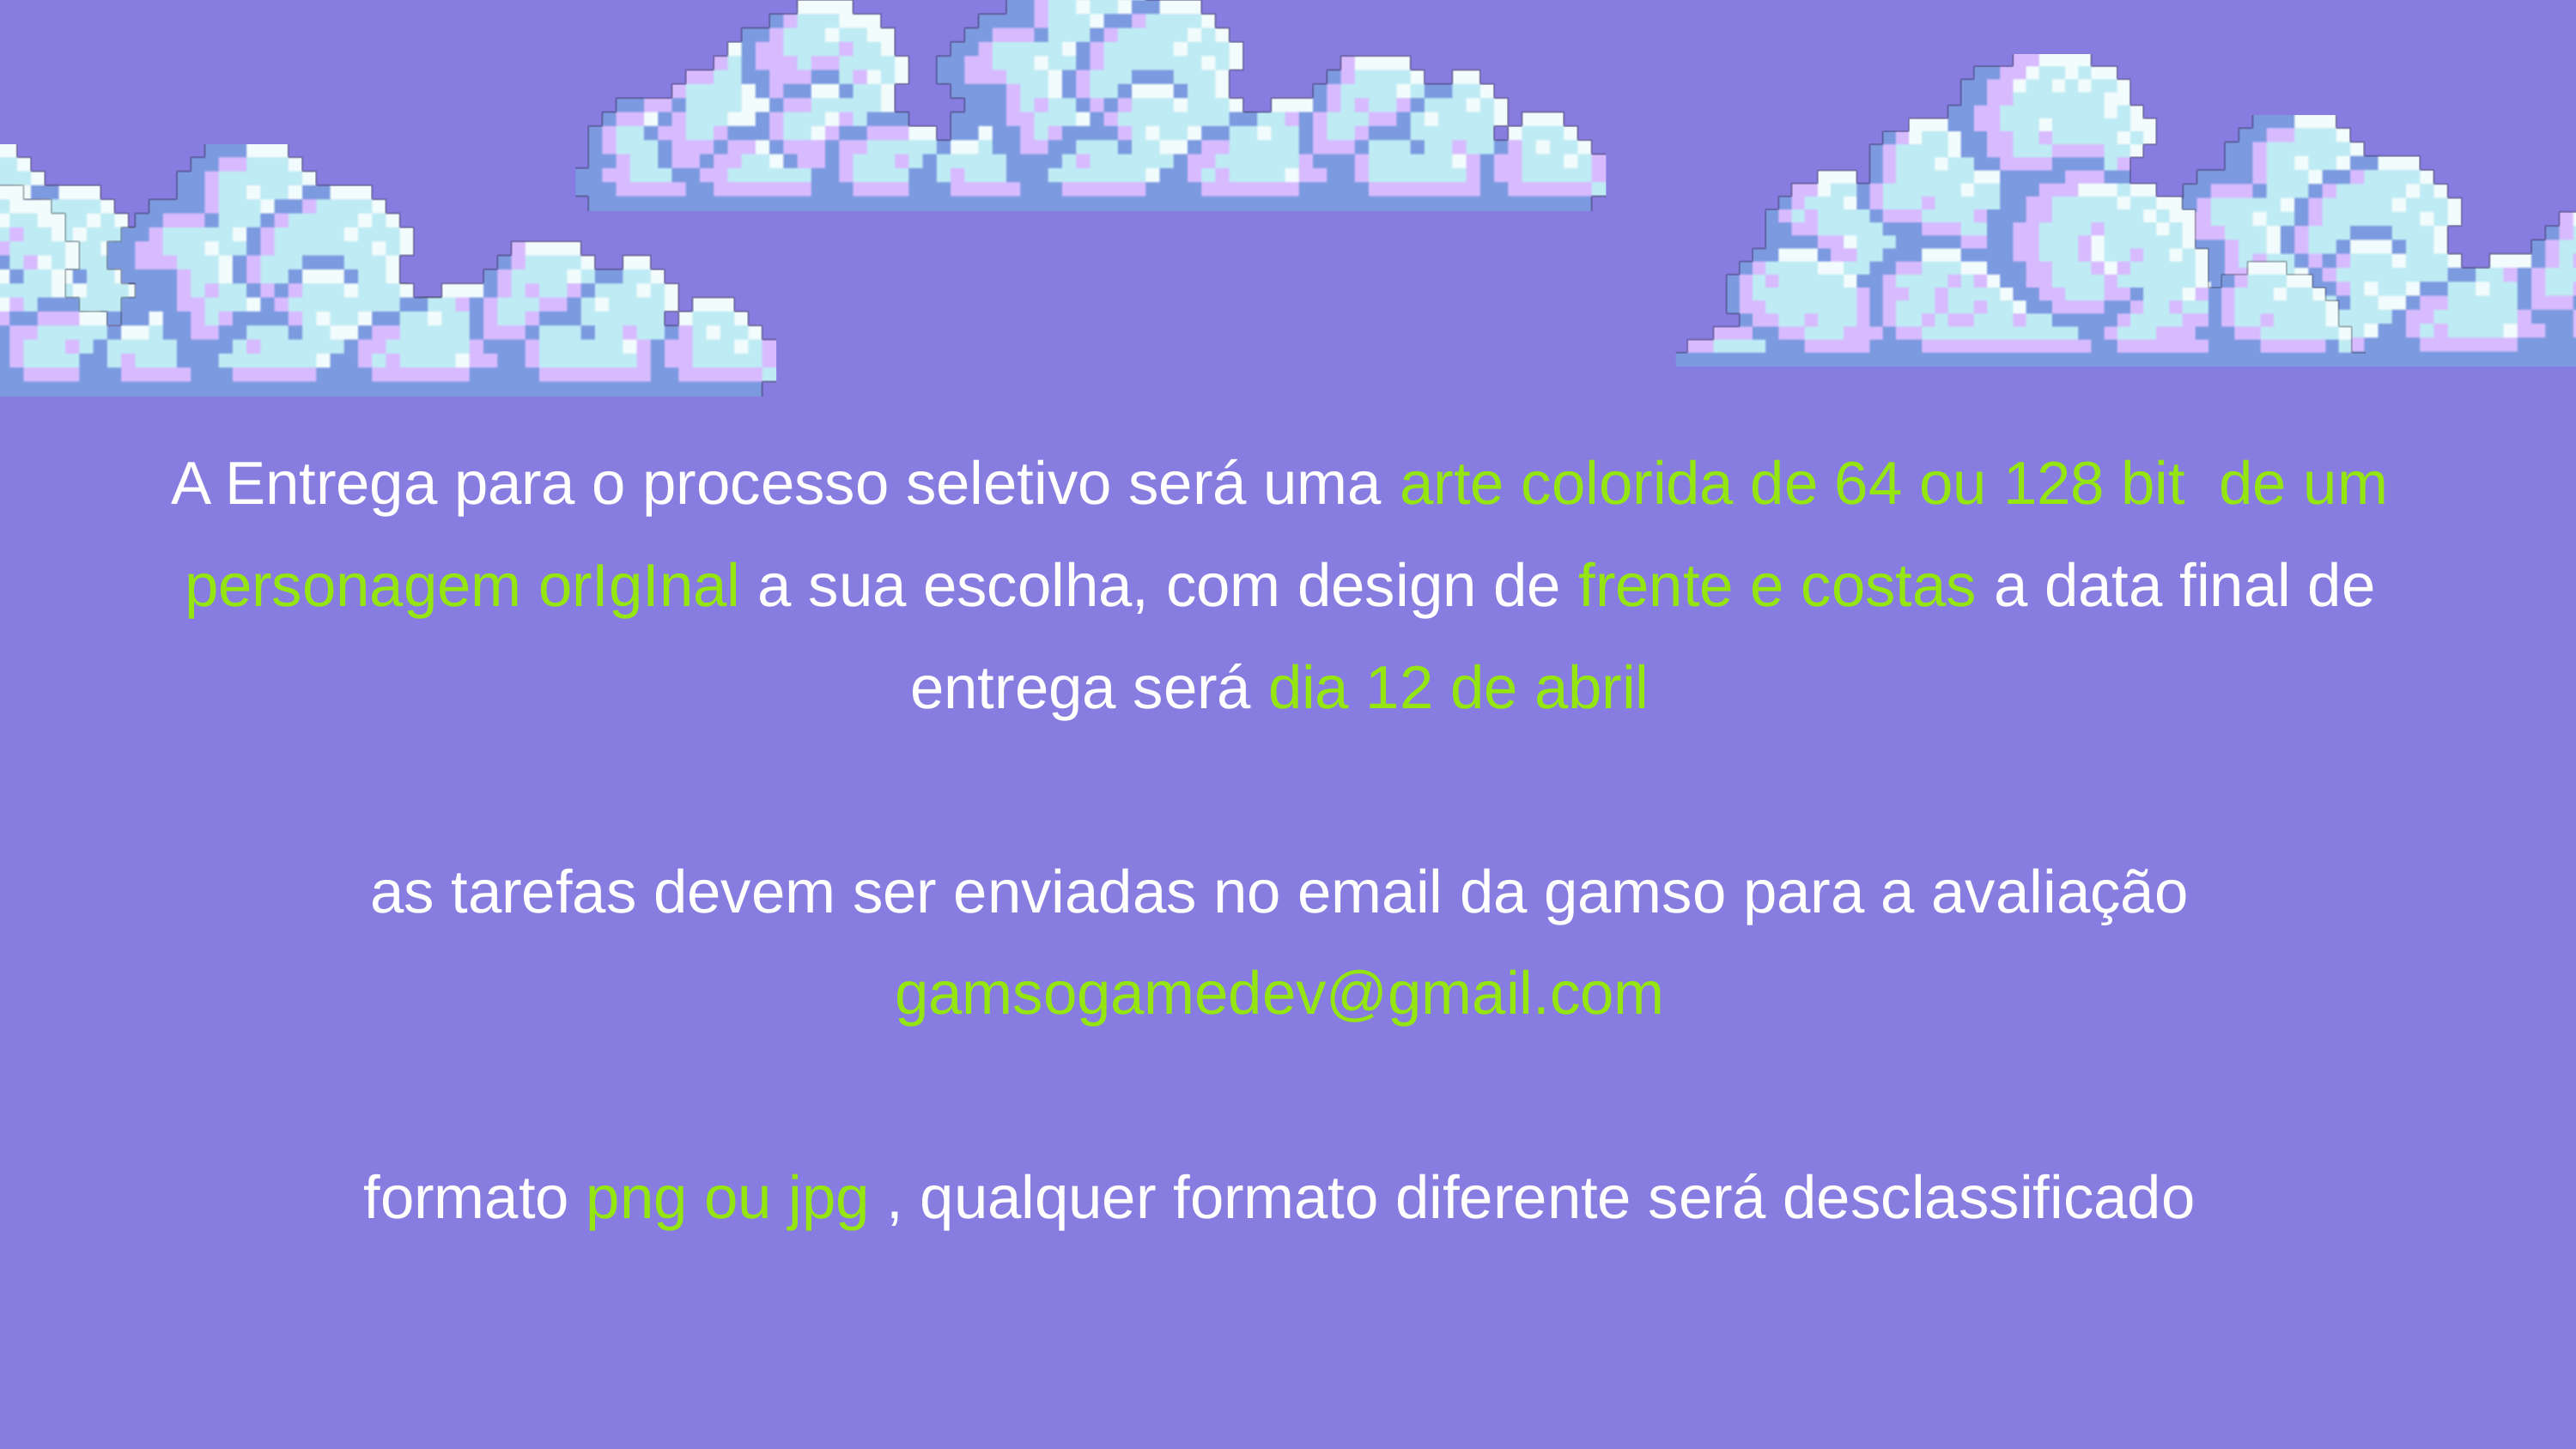

A Entrega para o processo seletivo será uma arte colorida de 64 ou 128 bit  de um personagem orIgInal a sua escolha, com design de frente e costas a data final de entrega será dia 12 de abril

as tarefas devem ser enviadas no email da gamso para a avaliação
gamsogamedev@gmail.com

formato png ou jpg , qualquer formato diferente será desclassificado